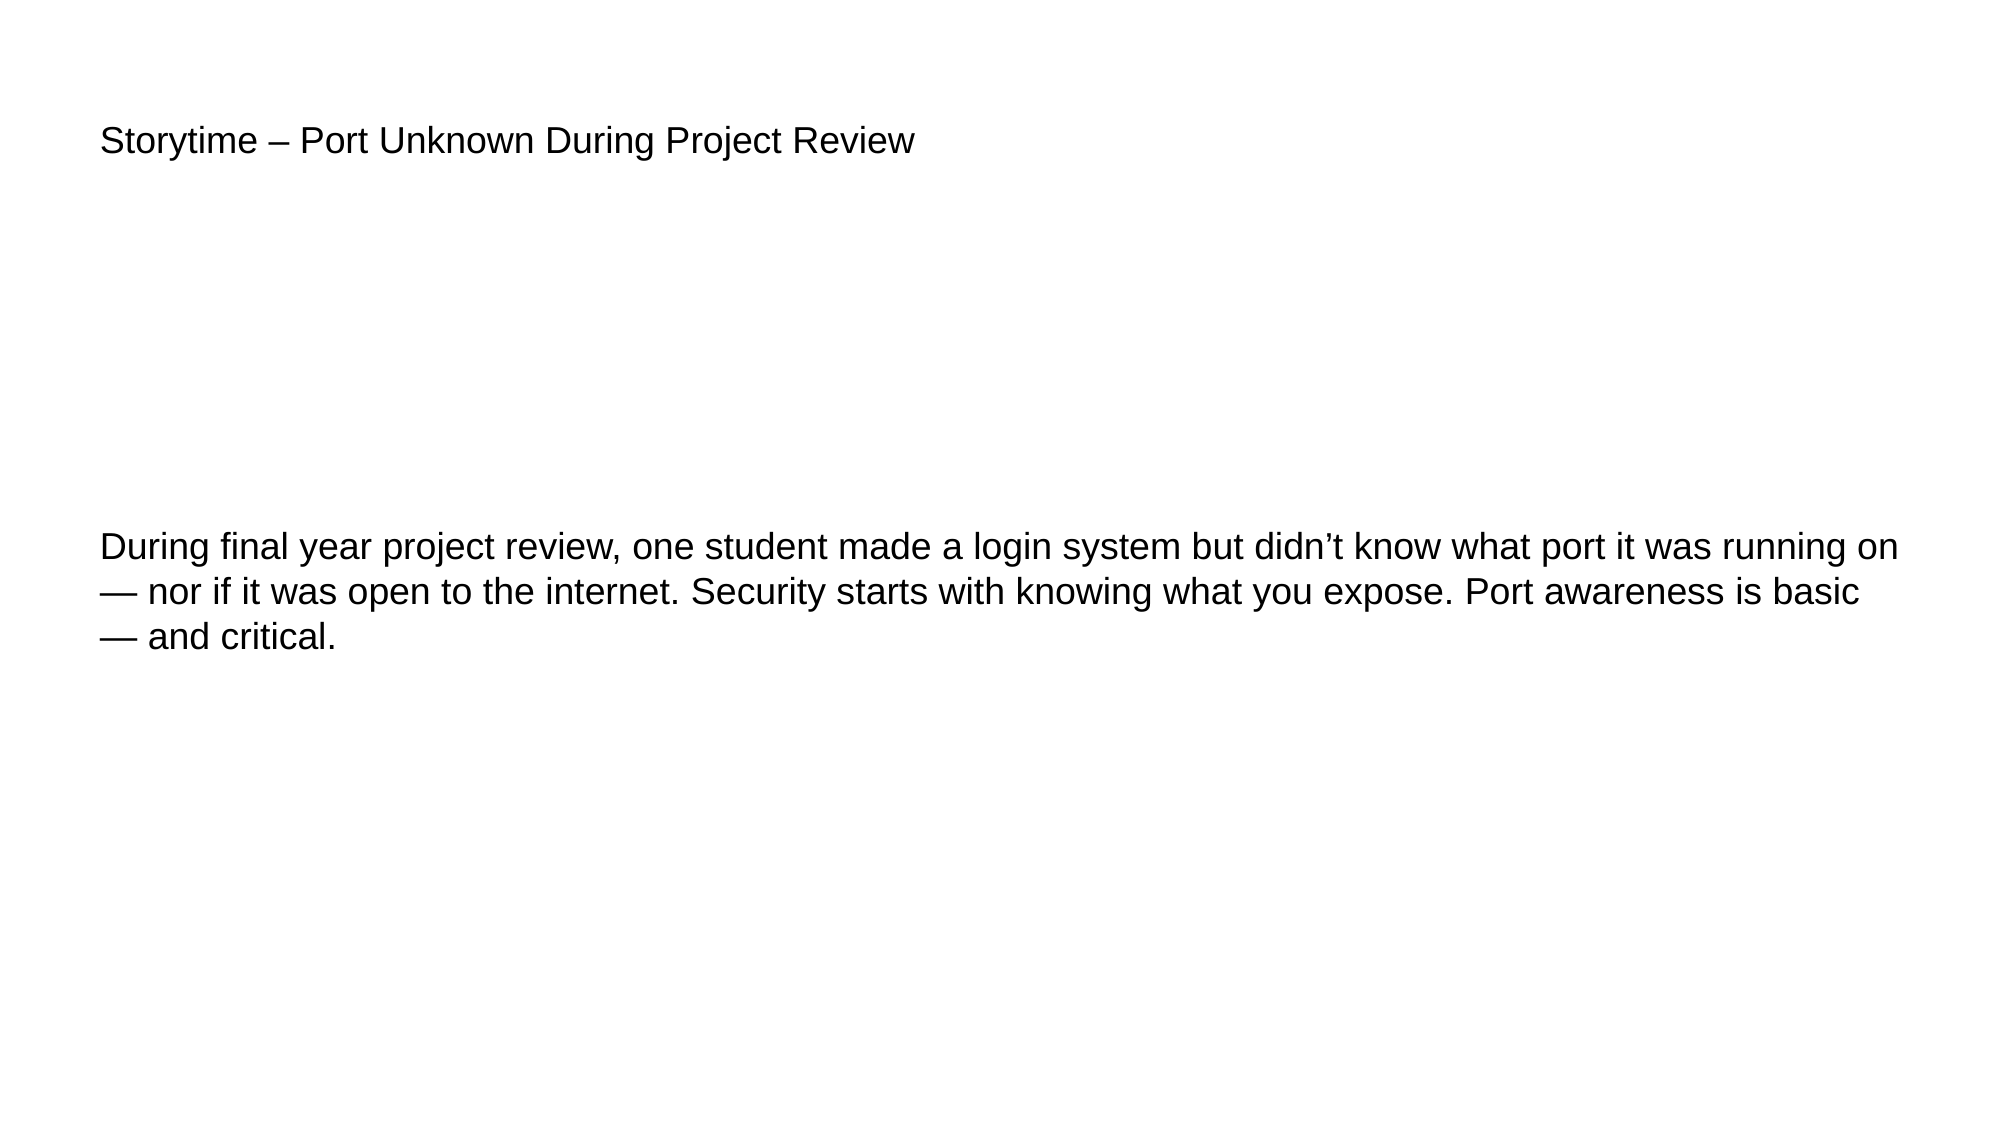

# Storytime – Port Unknown During Project Review
During final year project review, one student made a login system but didn’t know what port it was running on — nor if it was open to the internet. Security starts with knowing what you expose. Port awareness is basic — and critical.